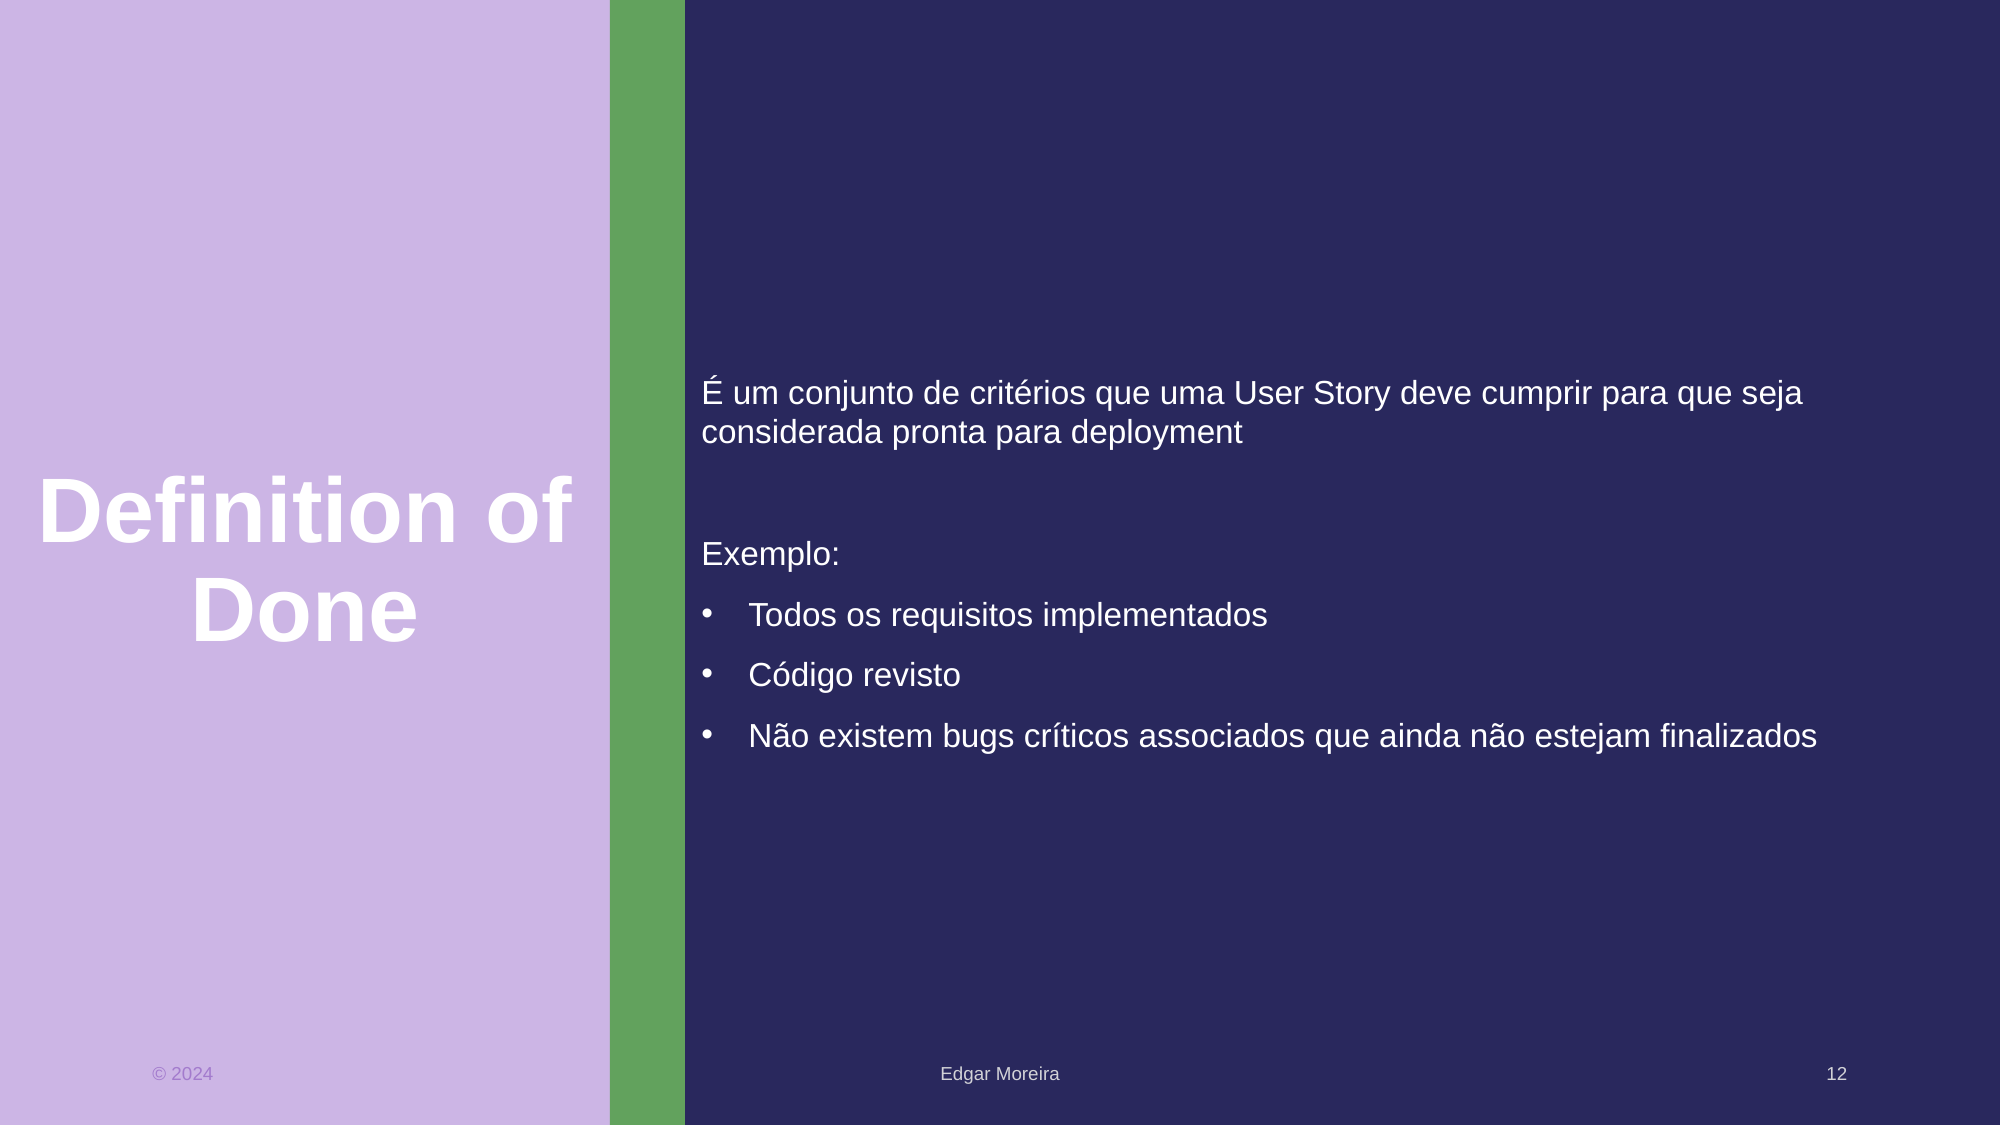

# Definition of Done
É um conjunto de critérios que uma User Story deve cumprir para que seja considerada pronta para deployment

Exemplo:
Todos os requisitos implementados
Código revisto
Não existem bugs críticos associados que ainda não estejam finalizados
© 2024
Edgar Moreira
12